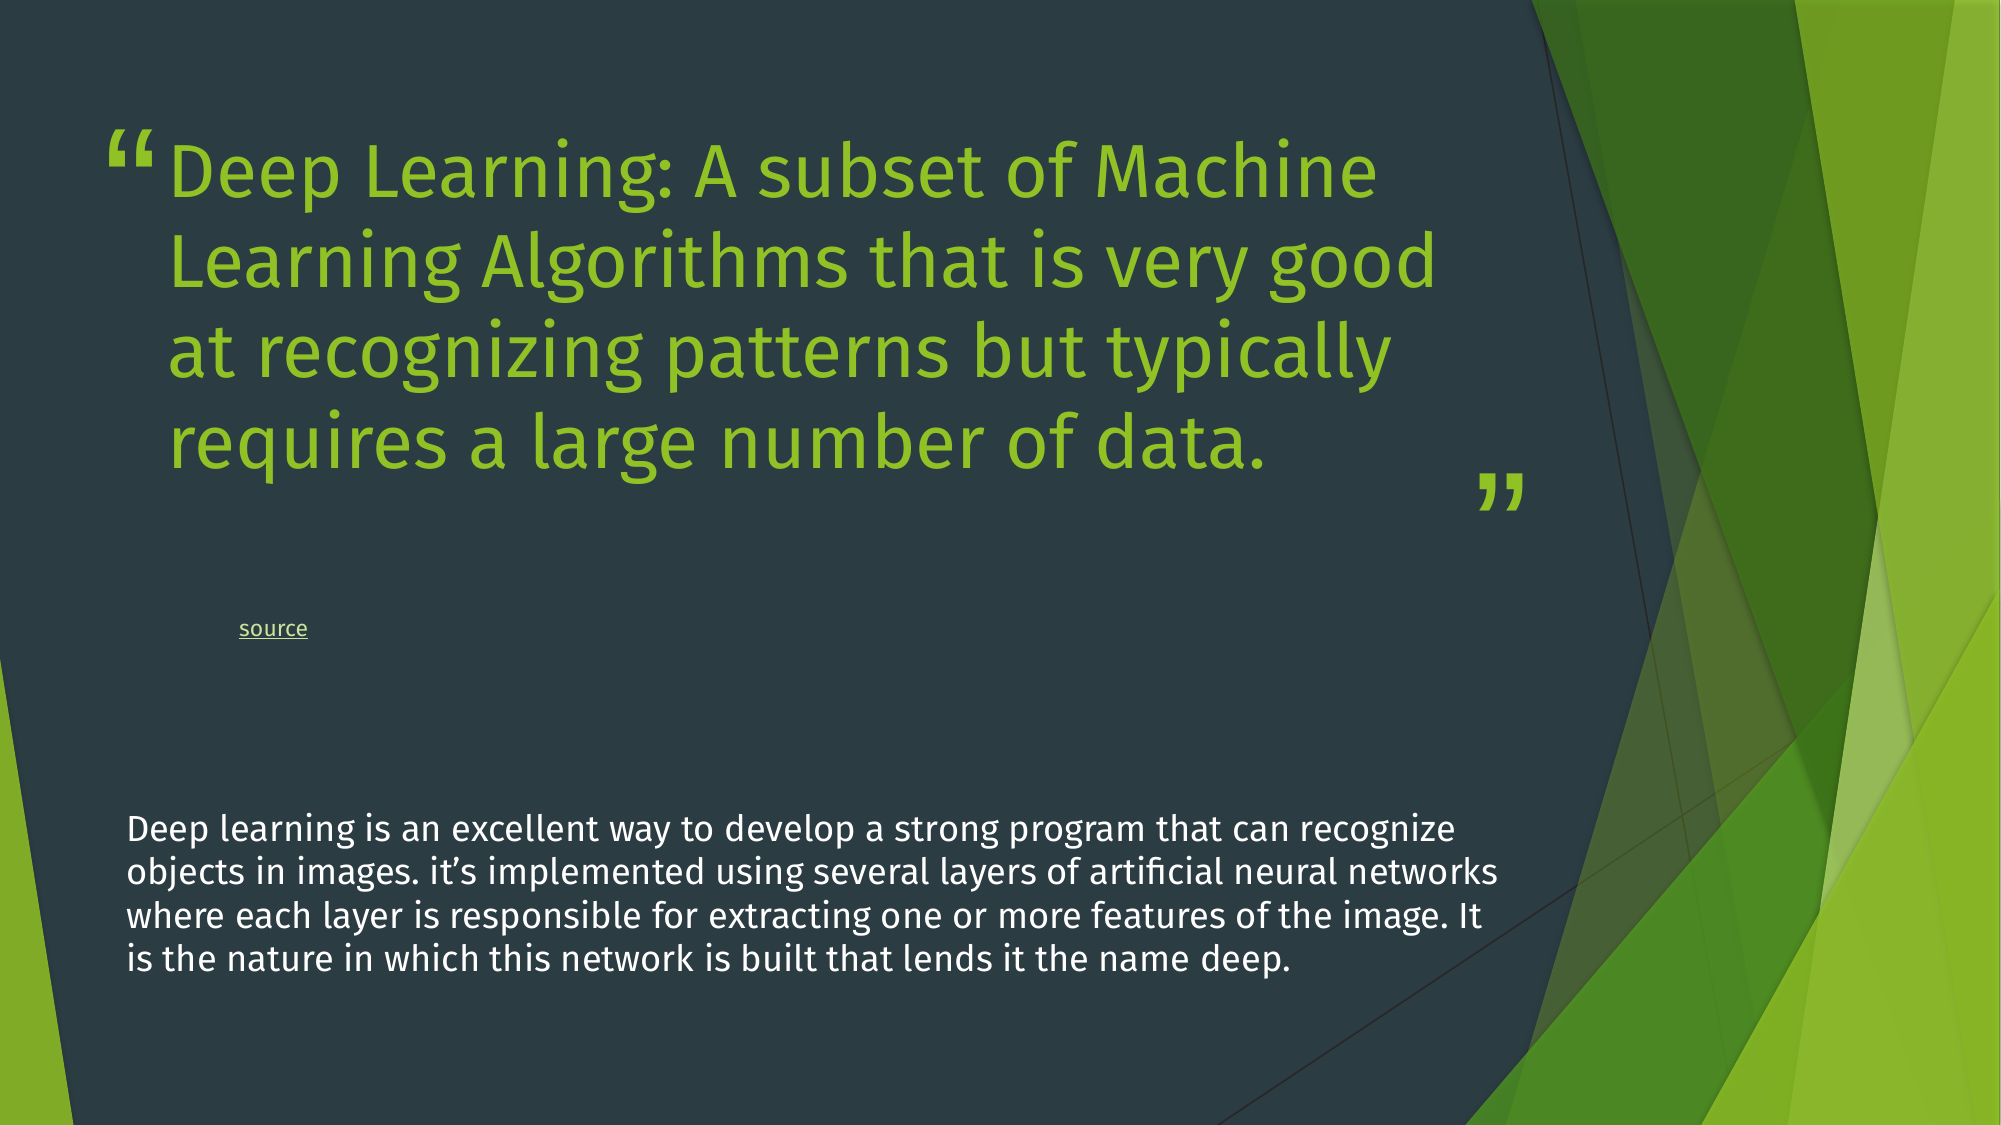

# Deep Learning: A subset of Machine Learning Algorithms that is very good at recognizing patterns but typically requires a large number of data.
source

Deep learning is an excellent way to develop a strong program that can recognize objects in images. it’s implemented using several layers of artificial neural networks where each layer is responsible for extracting one or more features of the image. It is the nature in which this network is built that lends it the name deep.